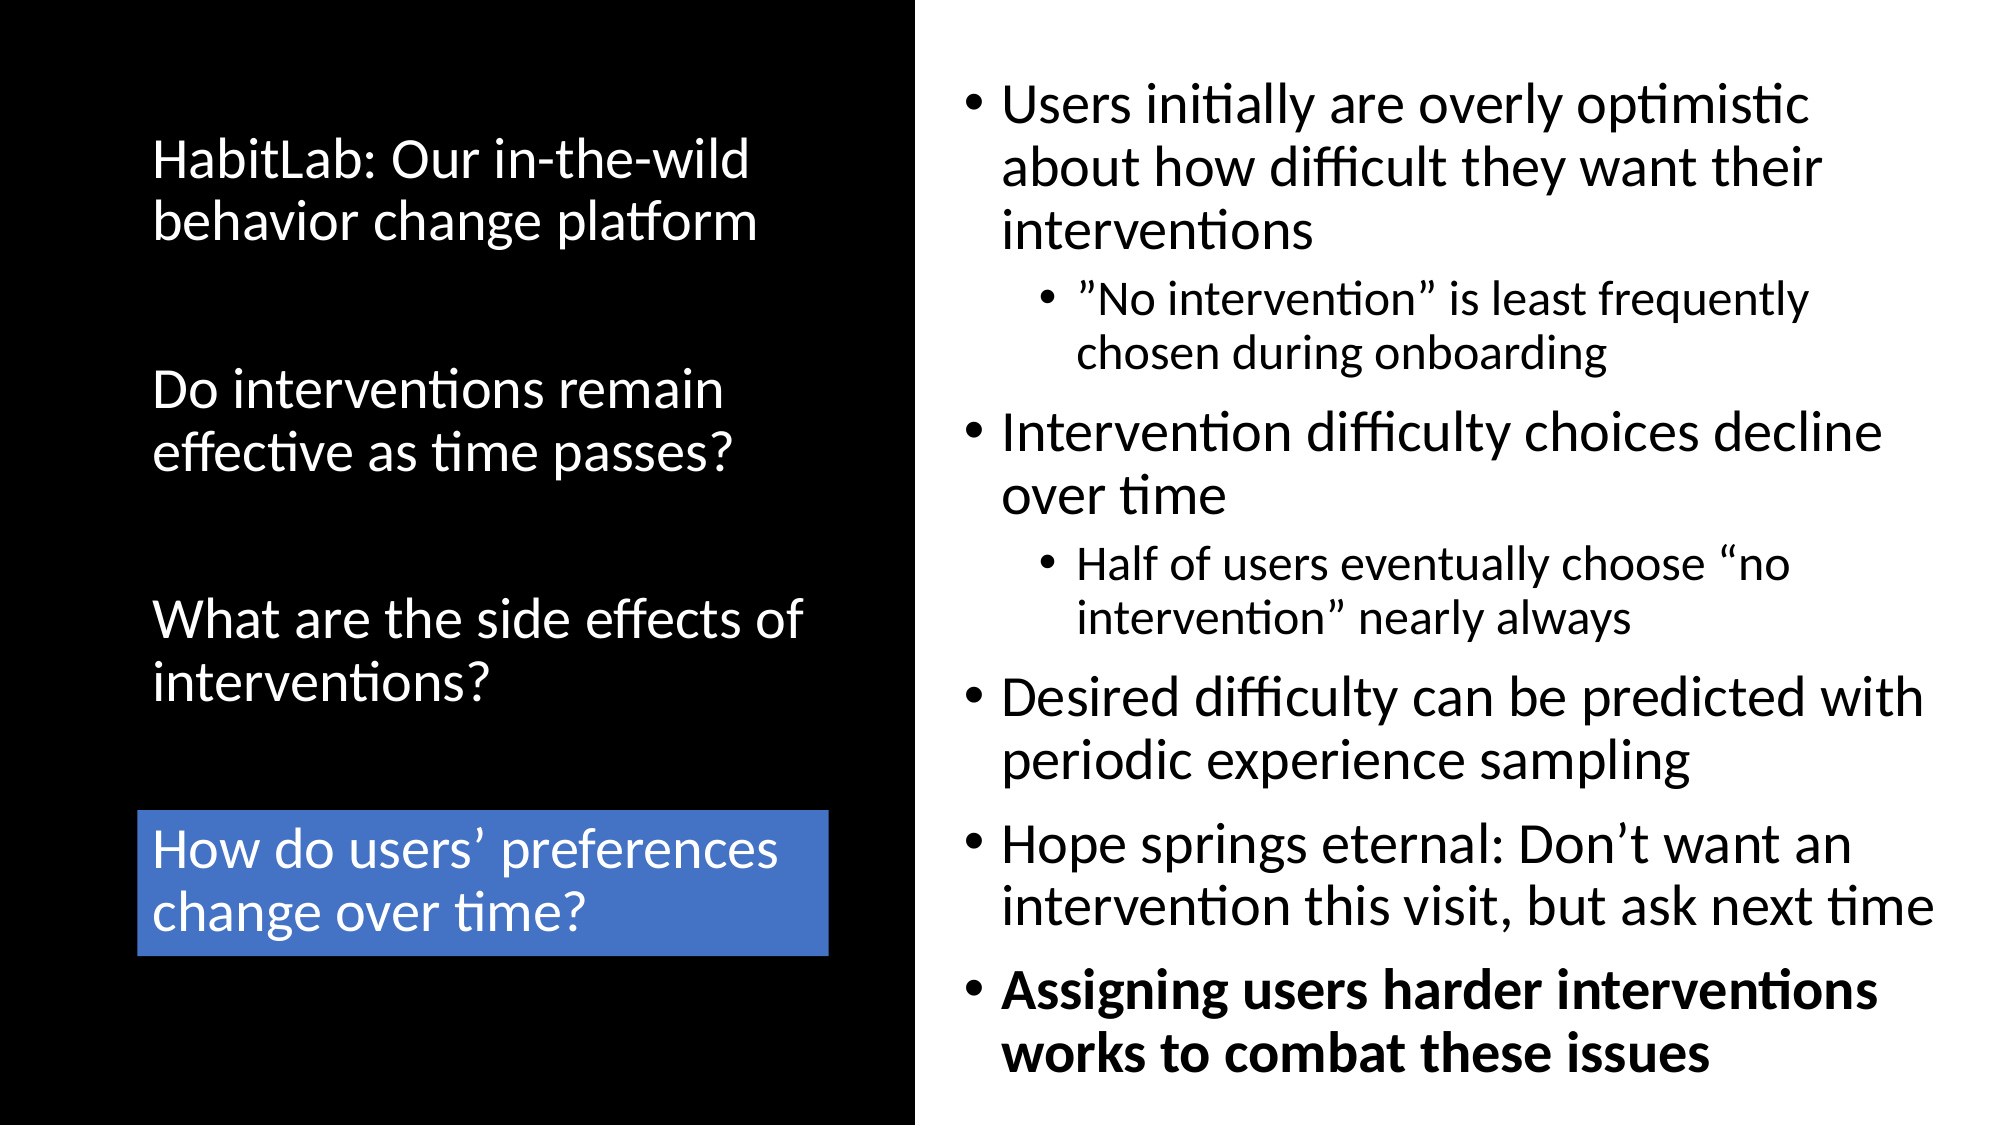

Users initially are overly optimistic about how difficult they want their interventions
”No intervention” is least frequently chosen during onboarding
Intervention difficulty choices decline over time
Half of users eventually choose “no intervention” nearly always
Desired difficulty can be predicted with periodic experience sampling
Hope springs eternal: Don’t want an intervention this visit, but ask next time
Assigning users harder interventions works to combat these issues
HabitLab: Our in-the-wild behavior change platform

Do interventions remain effective as time passes?

What are the side effects of interventions?

How do users’ preferences change over time?

206